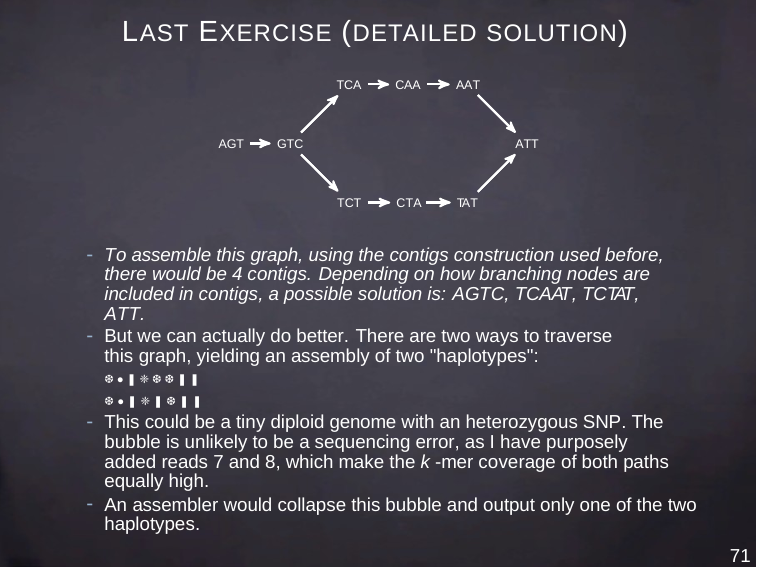

# LAST EXERCISE (DETAILED SOLUTION)
AAT
TCA
CAA

ATT
AGT
GTC

TAT
TCT
CTA

To assemble this graph, using the contigs construction used before, there would be 4 contigs. Depending on how branching nodes are included in contigs, a possible solution is: AGTC, TCAAT, TCTAT, ATT.
But we can actually do better. There are two ways to traverse this graph, yielding an assembly of two "haplotypes":
❆●❚❈❆❆❚❚
❆●❚❈❚❆❚❚
This could be a tiny diploid genome with an heterozygous SNP. The bubble is unlikely to be a sequencing error, as I have purposely added reads 7 and 8, which make the k -mer coverage of both paths equally high.
An assembler would collapse this bubble and output only one of the two haplotypes.
71